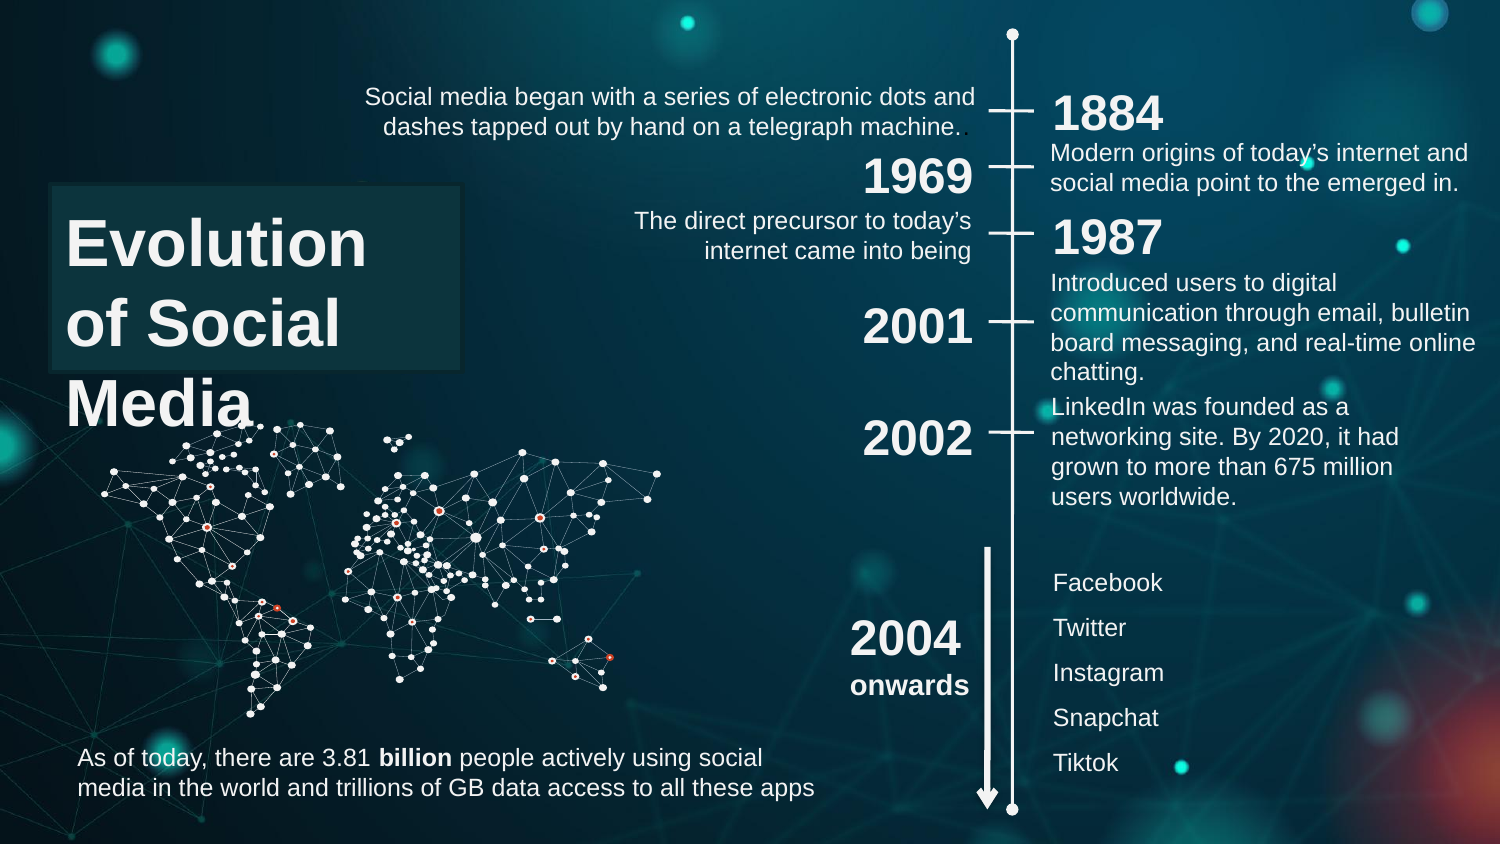

Social media began with a series of electronic dots and dashes tapped out by hand on a telegraph machine..
1884
1969
Modern origins of today’s internet and social media point to the emerged in.
# Evolution of Social Media
The direct precursor to today’s internet came into being
1987
2001
Introduced users to digital communication through email, bulletin board messaging, and real-time online chatting.
LinkedIn was founded as a networking site. By 2020, it had grown to more than 675 million users worldwide.
2002

Facebook

Twitter

Instagram

Snapchat

Tiktok
2004
onwards
As of today, there are 3.81 billion people actively using social media in the world and trillions of GB data access to all these apps